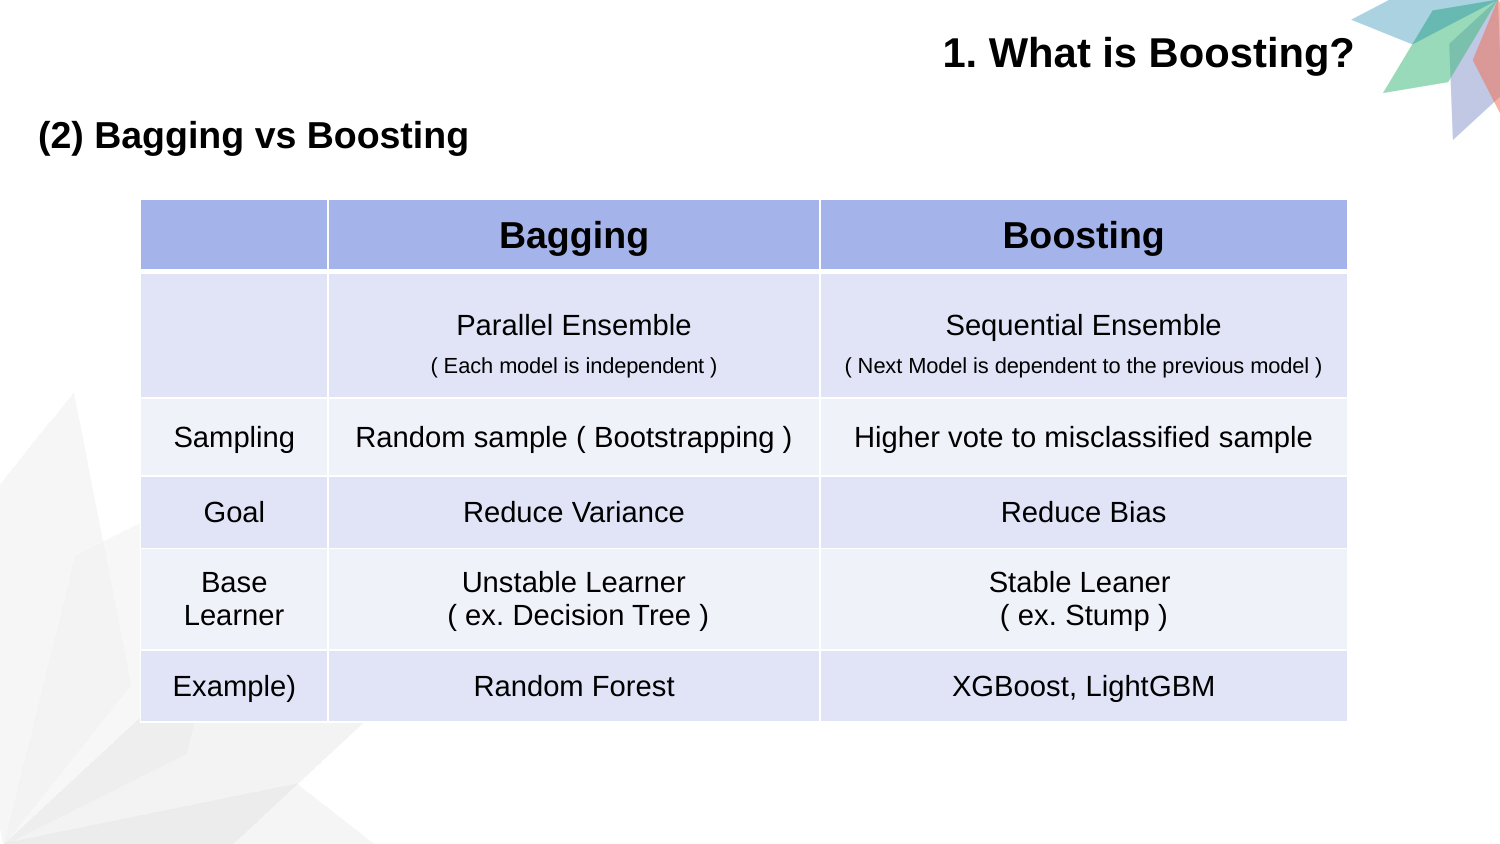

1. What is Boosting?
(2) Bagging vs Boosting
|  | Bagging | Boosting |
| --- | --- | --- |
|  | Parallel Ensemble ( Each model is independent ) | Sequential Ensemble ( Next Model is dependent to the previous model ) |
| Sampling | Random sample ( Bootstrapping ) | Higher vote to misclassified sample |
| Goal | Reduce Variance | Reduce Bias |
| Base Learner | Unstable Learner ( ex. Decision Tree ) | Stable Leaner ( ex. Stump ) |
| Example) | Random Forest | XGBoost, LightGBM |